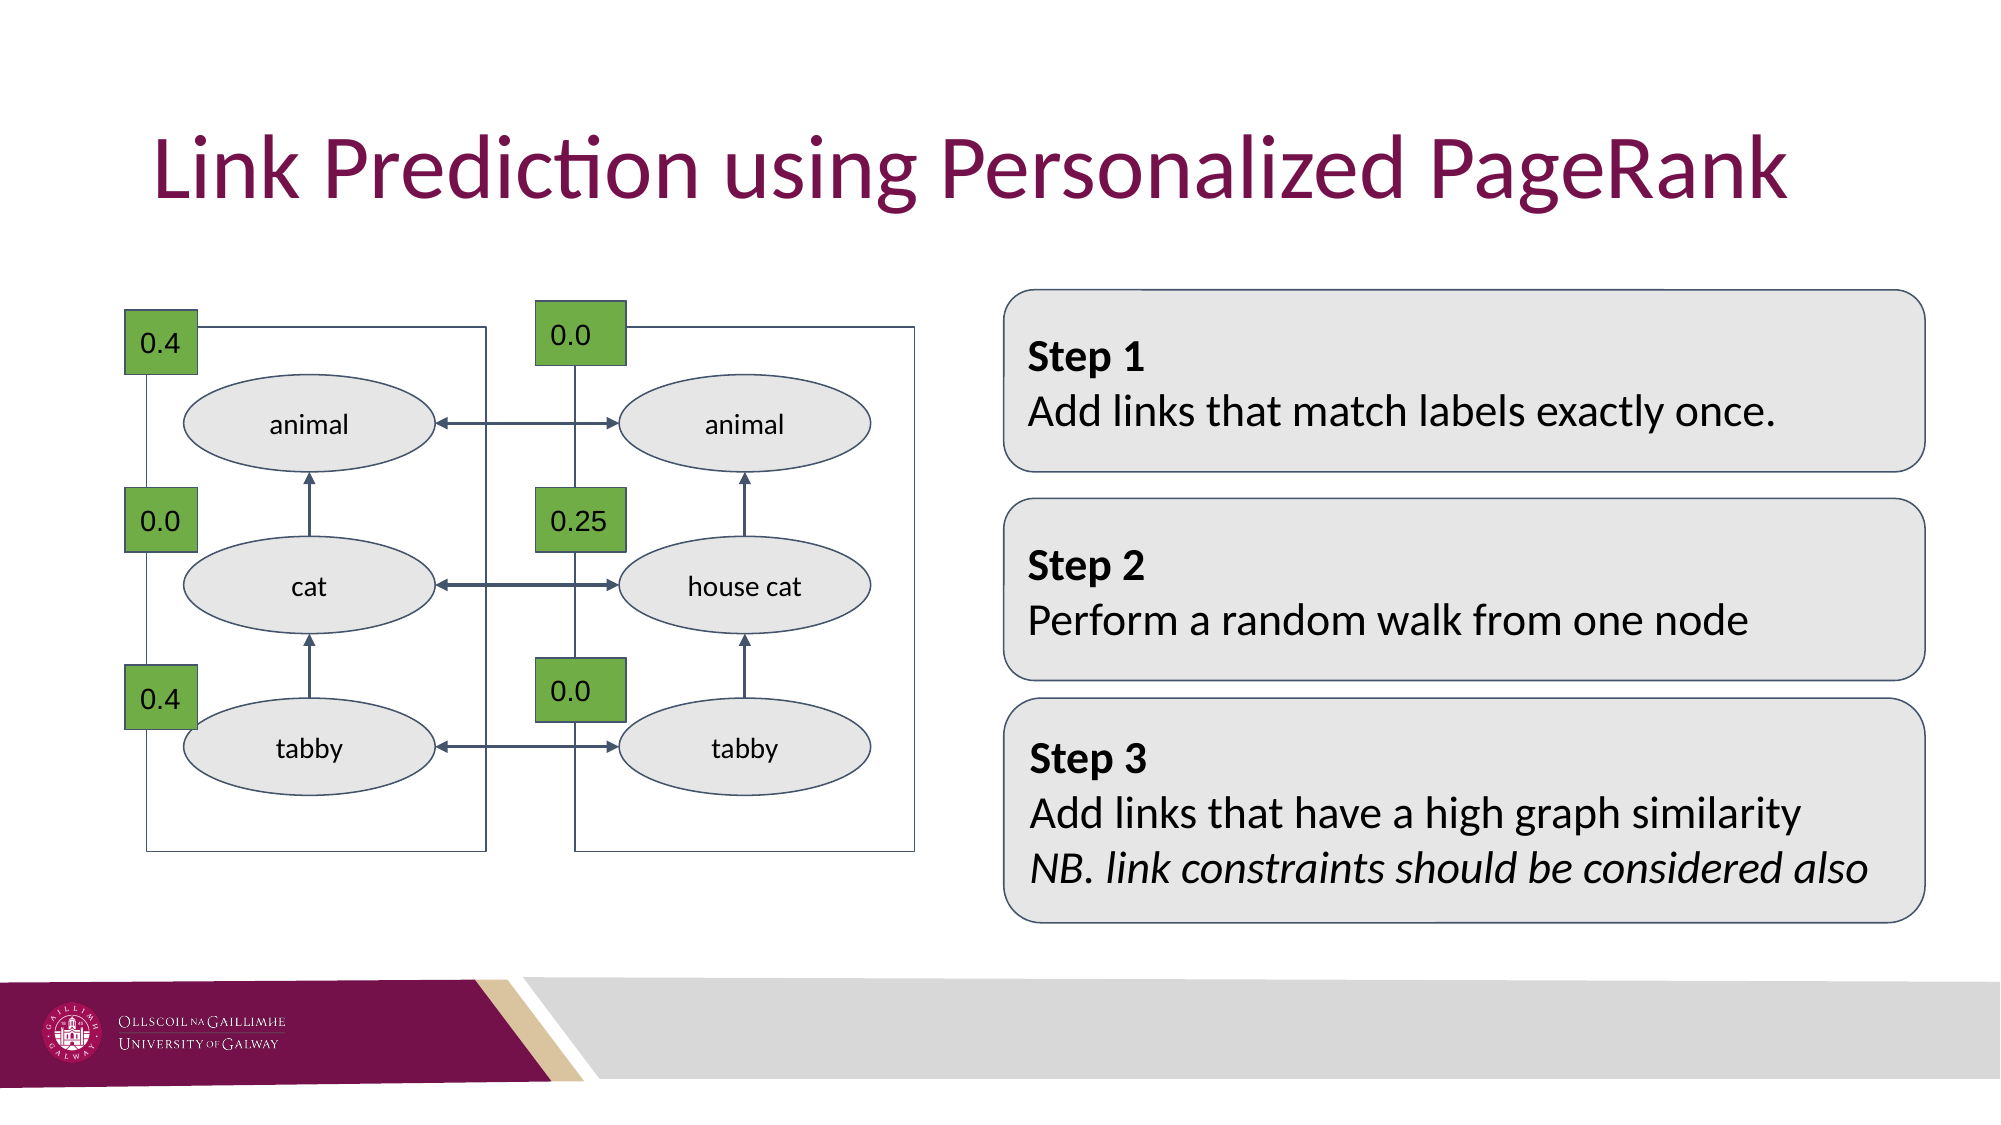

# Link Prediction using Personalized PageRank
Step 1
Add links that match labels exactly once.
0.25
0.0
0.5
0.0
0.4

animal
animal
1.0
0.0
0.5
0.0
0.25
Step 2
Perform a random walk from one node
cat
house cat
0.25
0.0
0.5
0.0
0.4
tabby
tabby
Step 3
Add links that have a high graph similarity
NB. link constraints should be considered also